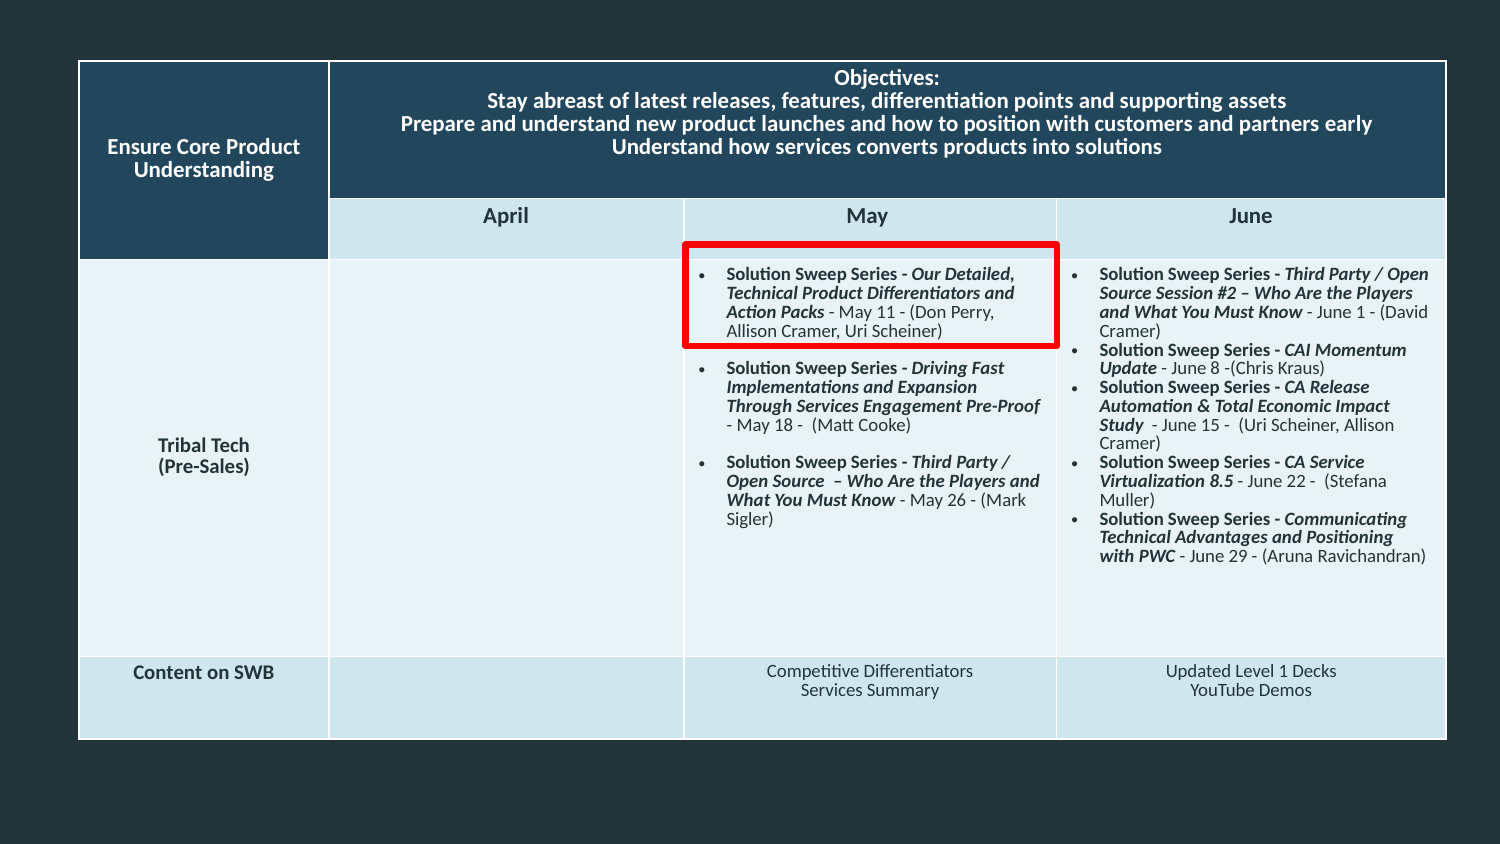

| Ensure Core Product Understanding | Objectives: Stay abreast of latest releases, features, differentiation points and supporting assets Prepare and understand new product launches and how to position with customers and partners early Understand how services converts products into solutions |  |  |
| --- | --- | --- | --- |
|  | April | May | June |
| Tribal Tech (Pre-Sales) |  | Solution Sweep Series - Our Detailed, Technical Product Differentiators and Action Packs - May 11 - (Don Perry, Allison Cramer, Uri Scheiner) Solution Sweep Series - Driving Fast Implementations and Expansion Through Services Engagement Pre-Proof - May 18 - (Matt Cooke) Solution Sweep Series - Third Party / Open Source – Who Are the Players and What You Must Know - May 26 - (Mark Sigler) | Solution Sweep Series - Third Party / Open Source Session #2 – Who Are the Players and What You Must Know - June 1 - (David Cramer) Solution Sweep Series - CAI Momentum Update - June 8 -(Chris Kraus) Solution Sweep Series - CA Release Automation & Total Economic Impact Study - June 15 - (Uri Scheiner, Allison Cramer) Solution Sweep Series - CA Service Virtualization 8.5 - June 22 - (Stefana Muller) Solution Sweep Series - Communicating Technical Advantages and Positioning with PWC - June 29 - (Aruna Ravichandran) |
| Content on SWB |  | Competitive Differentiators Services Summary | Updated Level 1 Decks YouTube Demos |